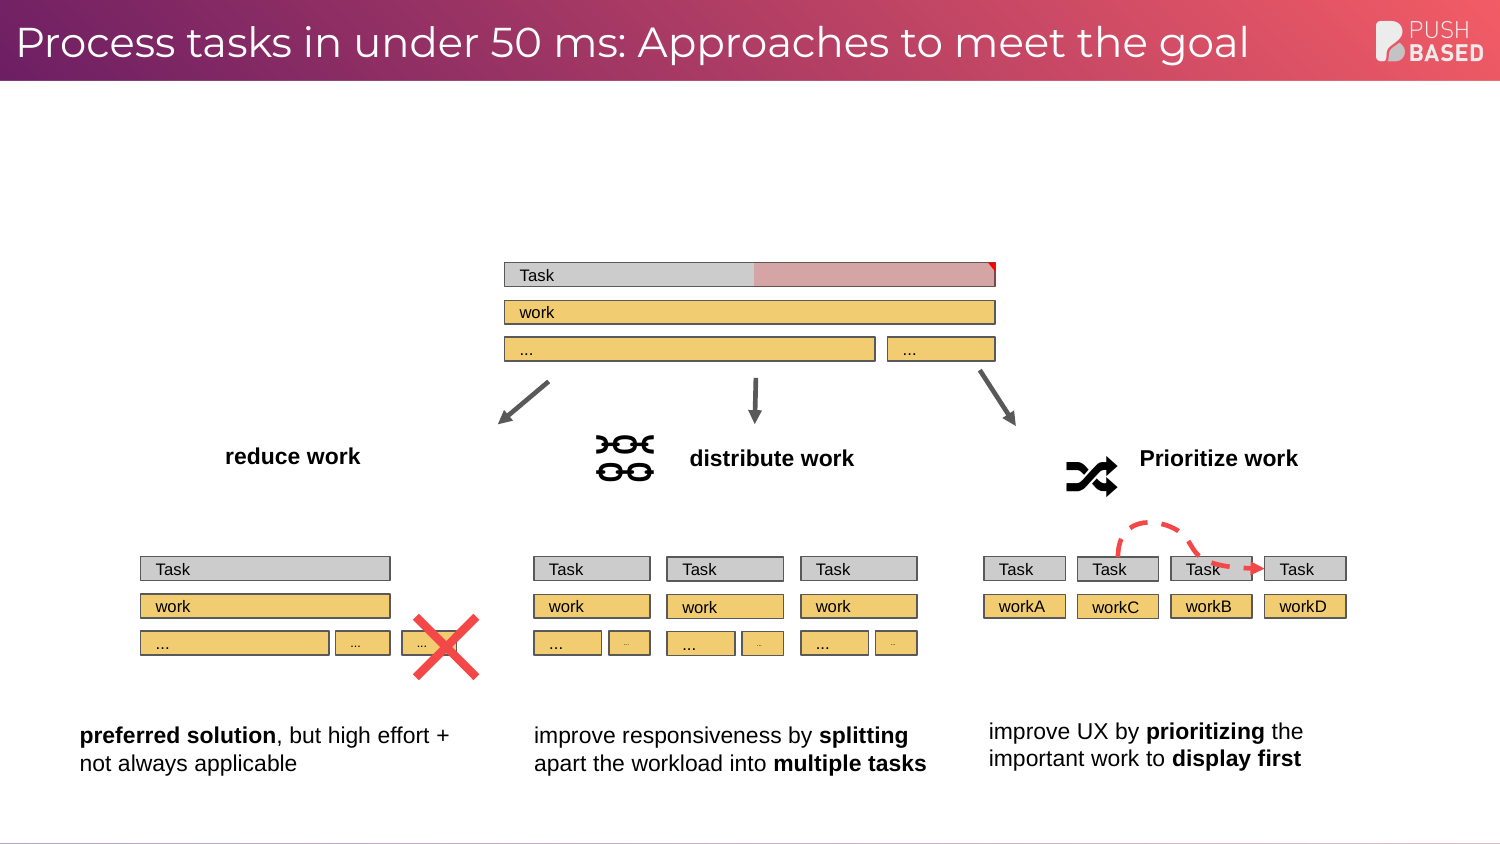

# Process tasks in under 50 ms: Approaches to meet the goal
Task

work
...
...
⛓️
distribute work
🤏
reduce work
🔀
Prioritize work
Task
Task
Task
Task
Task
Task
Task
Task

work
work
work
workA
workB
workD
work
workC
...
...
...
...
...
...
...
...
...
improve UX by prioritizing the important work to display first
preferred solution, but high effort + not always applicable
improve responsiveness by splitting apart the workload into multiple tasks